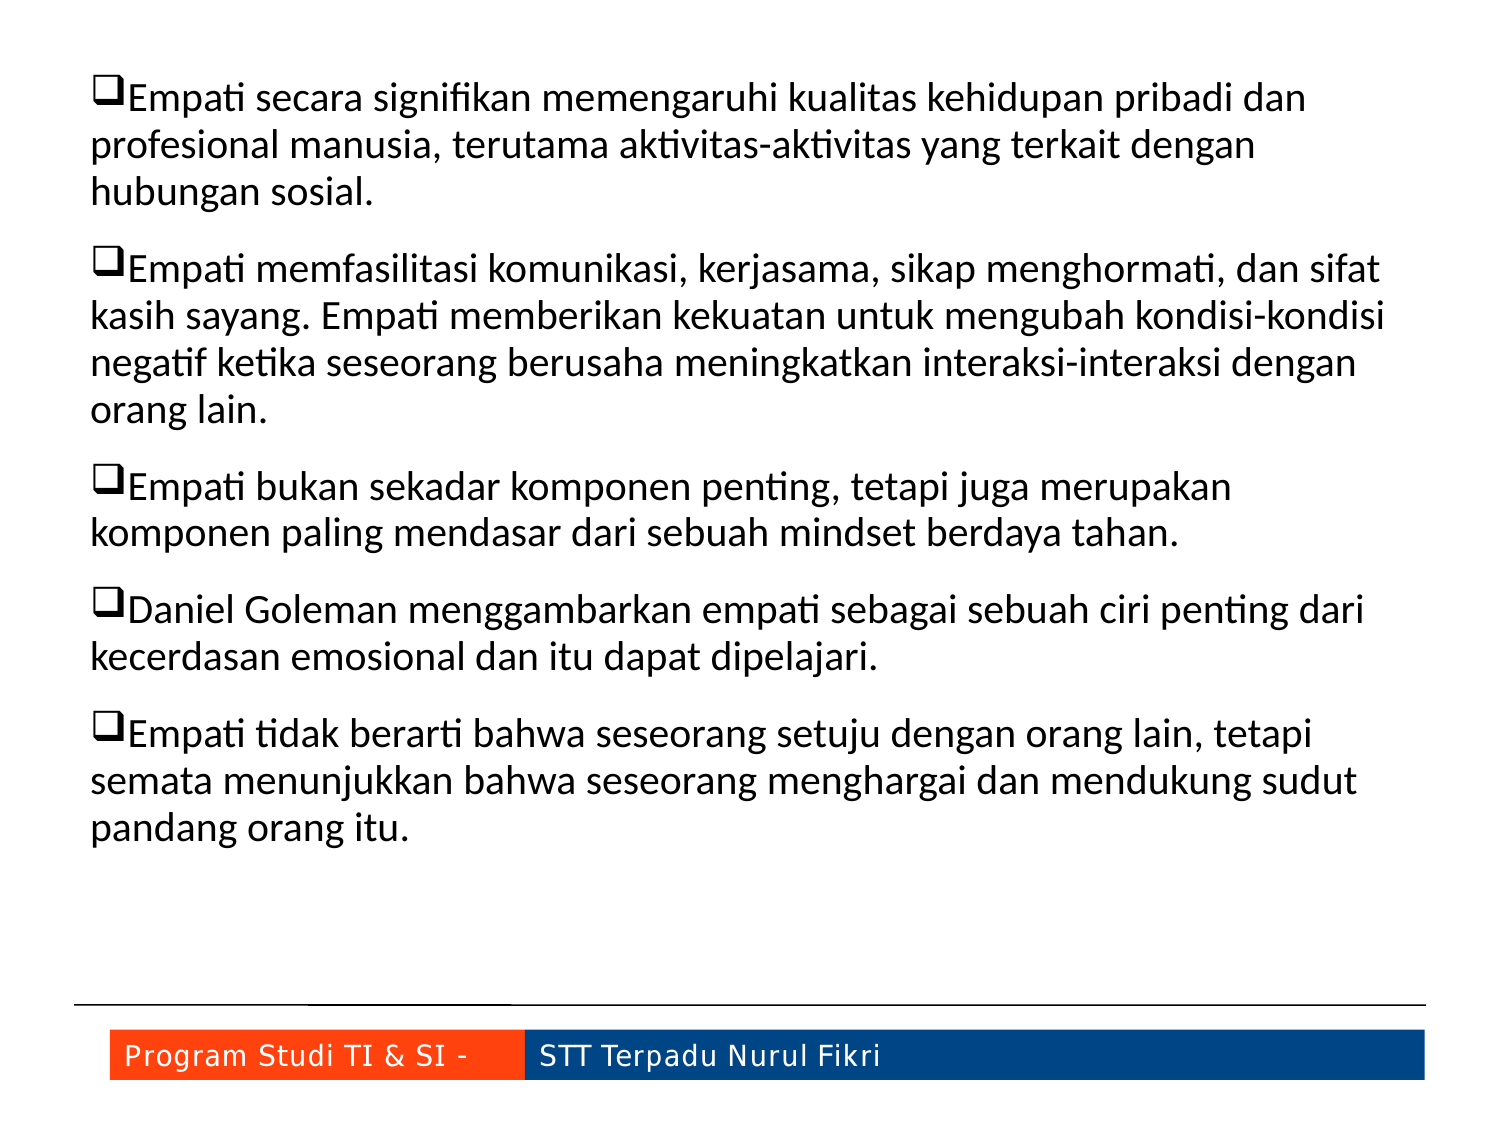

Empati secara signifikan memengaruhi kualitas kehidupan pribadi dan profesional manusia, terutama aktivitas-aktivitas yang terkait dengan hubungan sosial.
Empati memfasilitasi komunikasi, kerjasama, sikap menghormati, dan sifat kasih sayang. Empati memberikan kekuatan untuk mengubah kondisi-kondisi negatif ketika seseorang berusaha meningkatkan interaksi-interaksi dengan orang lain.
Empati bukan sekadar komponen penting, tetapi juga merupakan komponen paling mendasar dari sebuah mindset berdaya tahan.
Daniel Goleman menggambarkan empati sebagai sebuah ciri penting dari kecerdasan emosional dan itu dapat dipelajari.
Empati tidak berarti bahwa seseorang setuju dengan orang lain, tetapi semata menunjukkan bahwa seseorang menghargai dan mendukung sudut pandang orang itu.